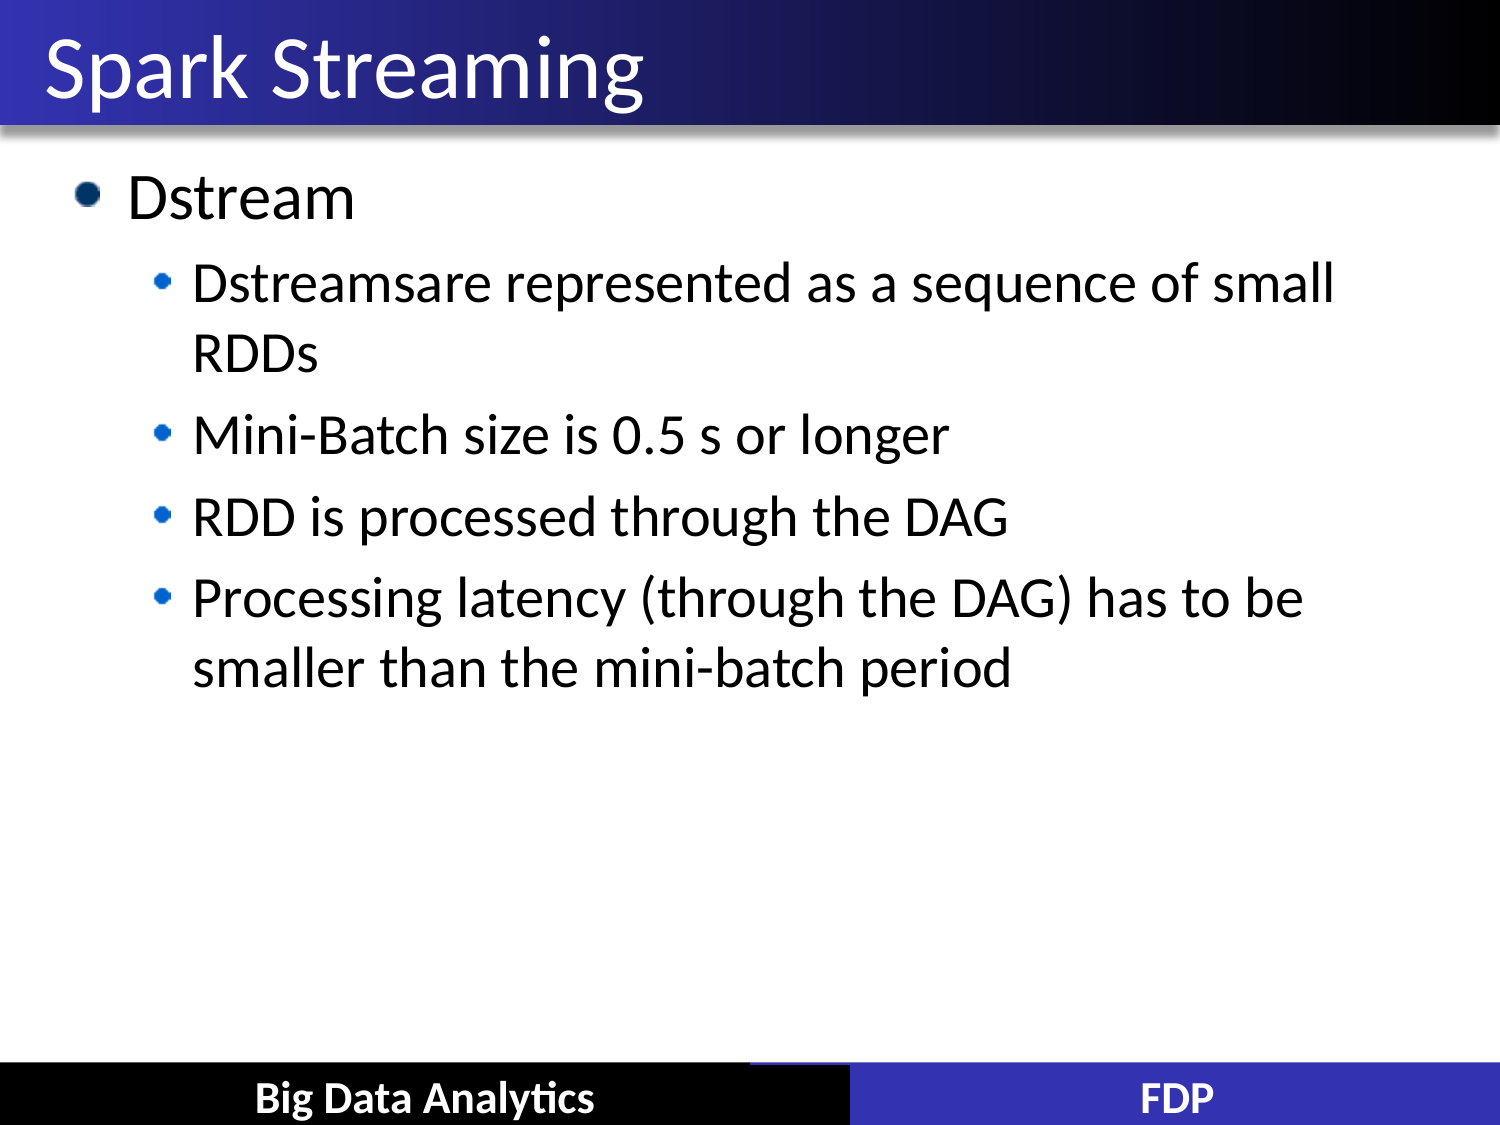

# Spark Streaming
Dstream
Dstreamsare represented as a sequence of small RDDs
Mini-Batch size is 0.5 s or longer
RDD is processed through the DAG
Processing latency (through the DAG) has to be smaller than the mini-batch period

Big Data Analytics
FDP